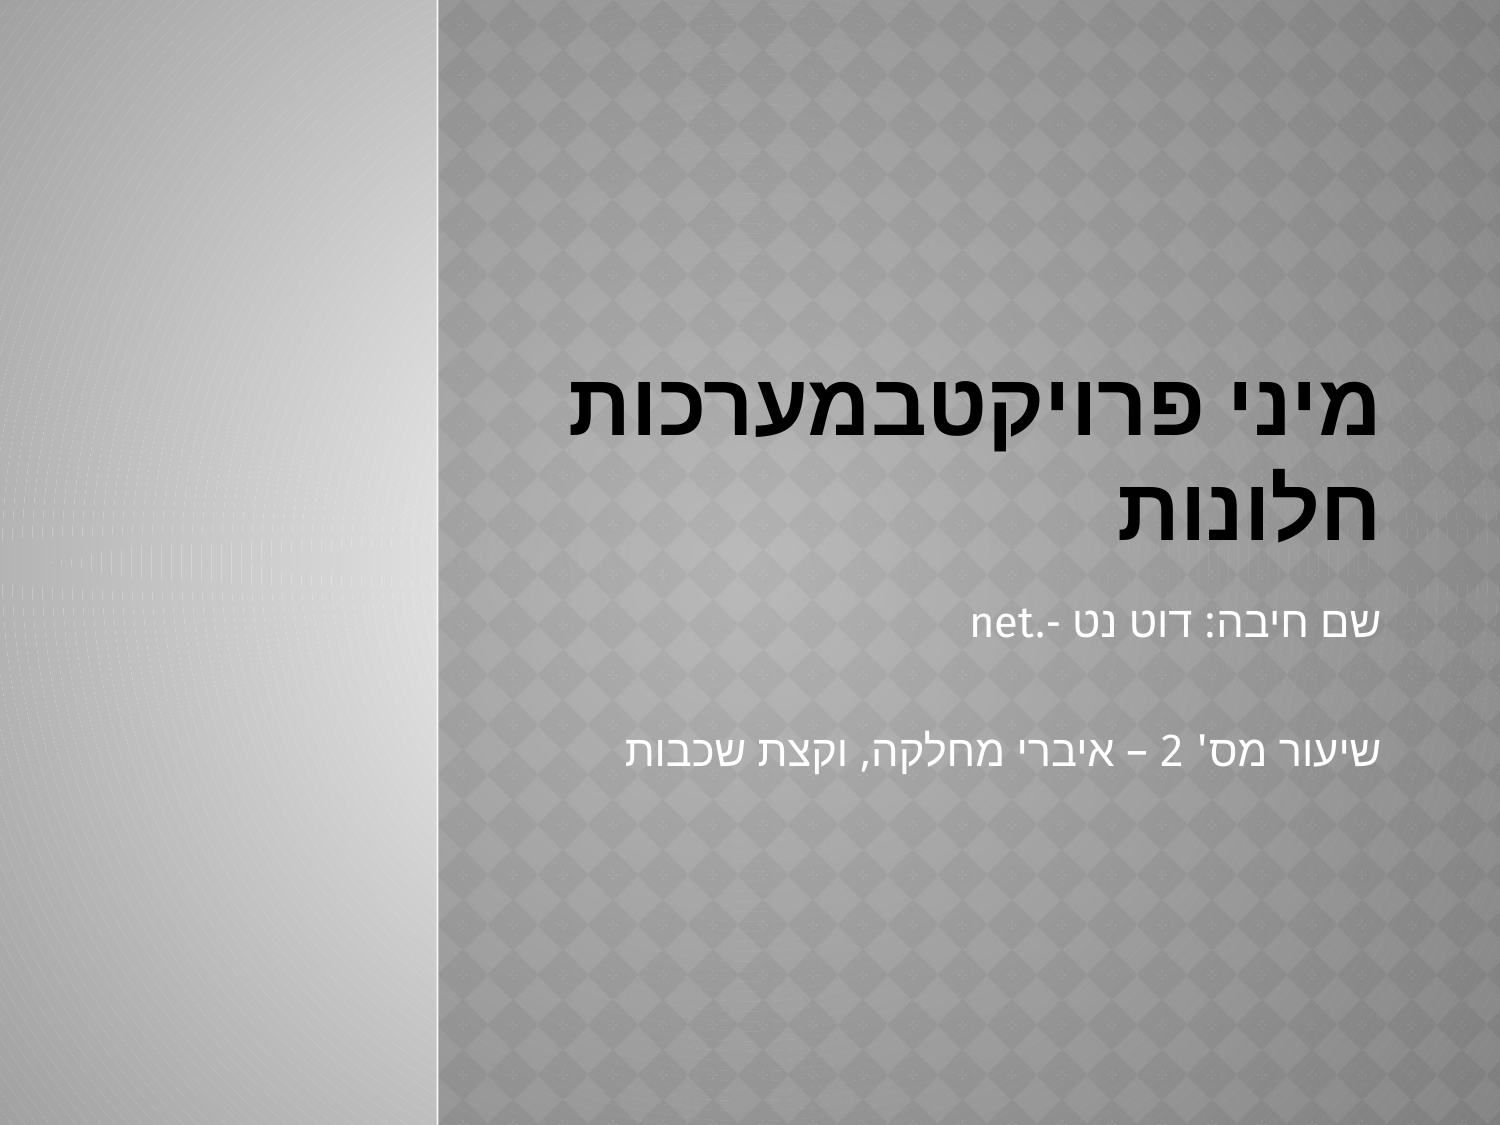

# מיני פרויקט	במערכות חלונות
שם חיבה: דוט נט -.net

שיעור מס' 2 – איברי מחלקה, וקצת שכבות